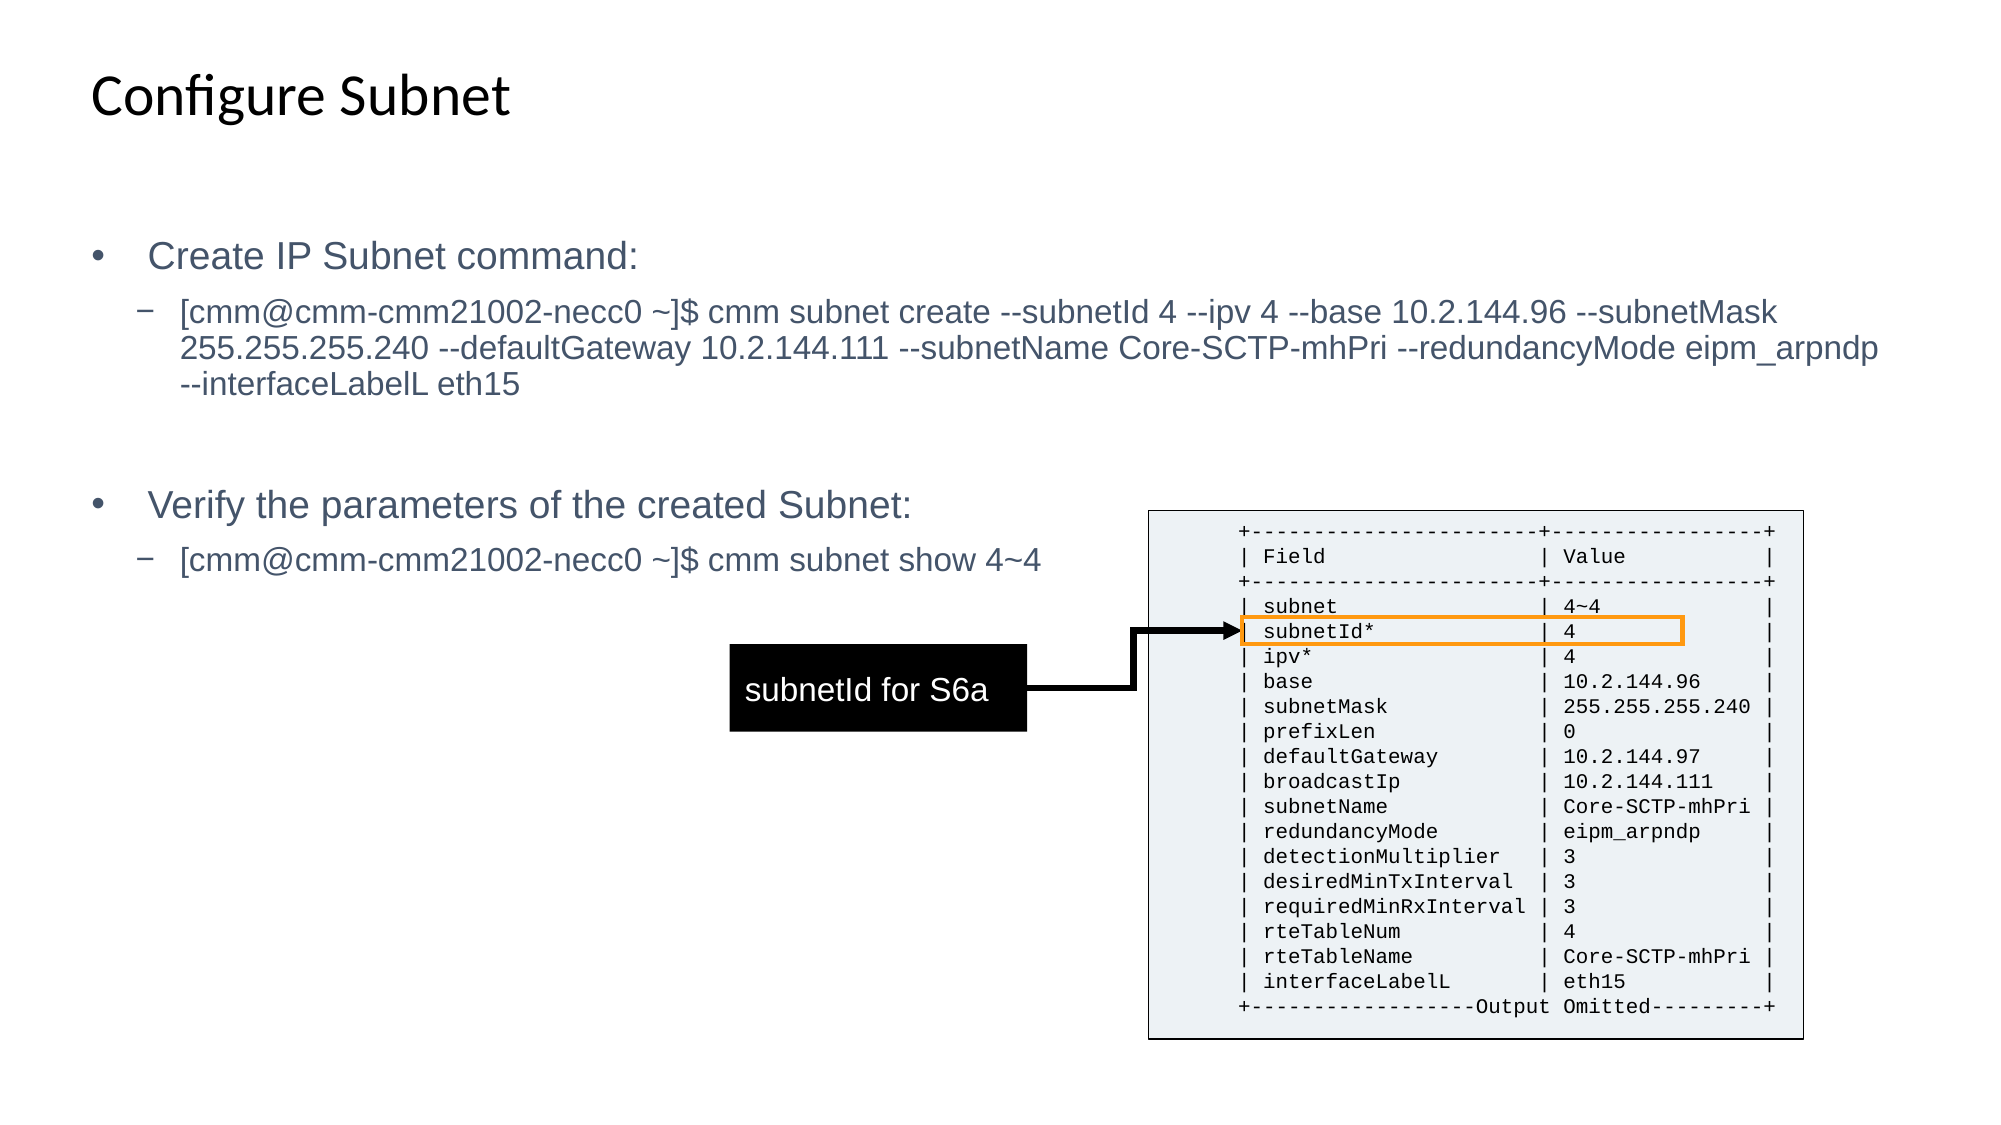

Slide excluded from Table of Contents
# Configure Subnet
Create IP Subnet command:
[cmm@cmm-cmm21002-necc0 ~]$ cmm subnet create --subnetId 4 --ipv 4 --base 10.2.144.96 --subnetMask 255.255.255.240 --defaultGateway 10.2.144.111 --subnetName Core-SCTP-mhPri --redundancyMode eipm_arpndp --interfaceLabelL eth15

Verify the parameters of the created Subnet:
[cmm@cmm-cmm21002-necc0 ~]$ cmm subnet show 4~4

+-----------------------+-----------------+
| Field                 | Value           |
+-----------------------+-----------------+
| subnet                | 4~4             |
| subnetId*             | 4               |
| ipv*                  | 4               |
| base                  | 10.2.144.96     |
| subnetMask            | 255.255.255.240 |
| prefixLen             | 0               |
| defaultGateway        | 10.2.144.97     |
| broadcastIp           | 10.2.144.111    |
| subnetName            | Core-SCTP-mhPri |
| redundancyMode        | eipm_arpndp     |
| detectionMultiplier   | 3               |
| desiredMinTxInterval  | 3               |
| requiredMinRxInterval | 3               |
| rteTableNum           | 4               |
| rteTableName          | Core-SCTP-mhPri |
| interfaceLabelL       | eth15           |
+------------------Output Omitted---------+

subnetId for S6a